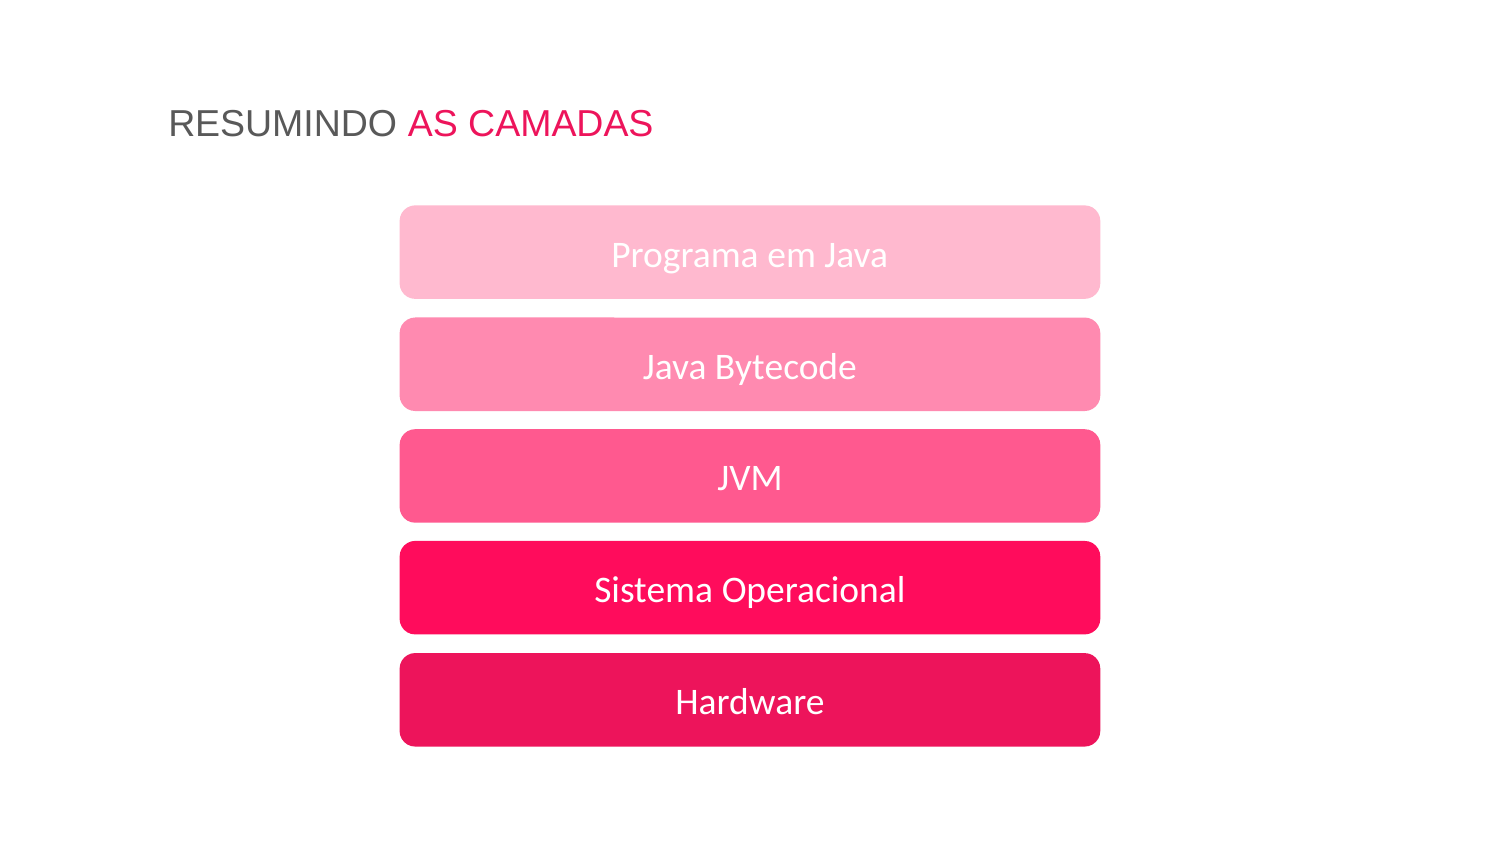

RESUMINDO AS CAMADAS
Programa em Java
Java Bytecode
JVM
Sistema Operacional
Hardware